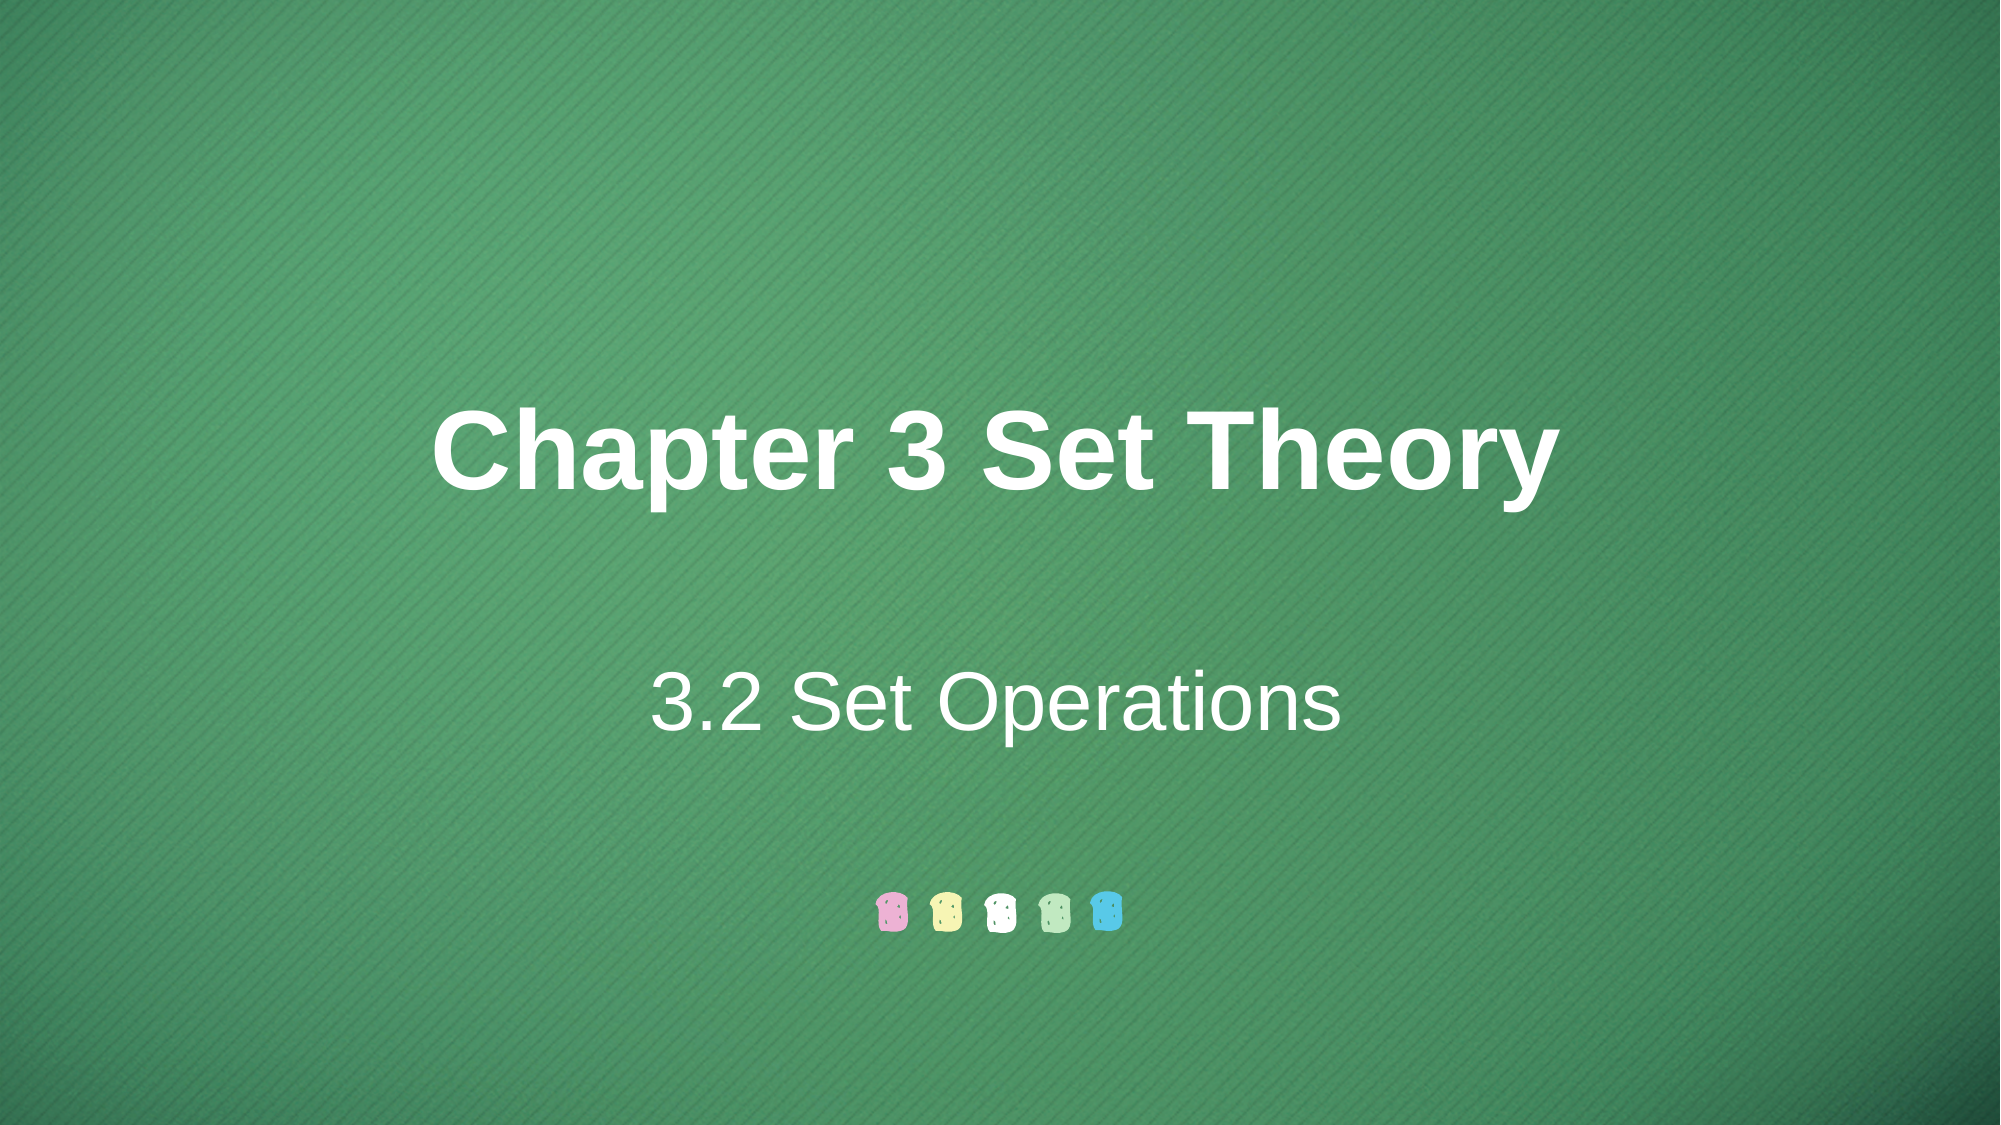

Chapter 3 Set Theory

3.2 Set Operations